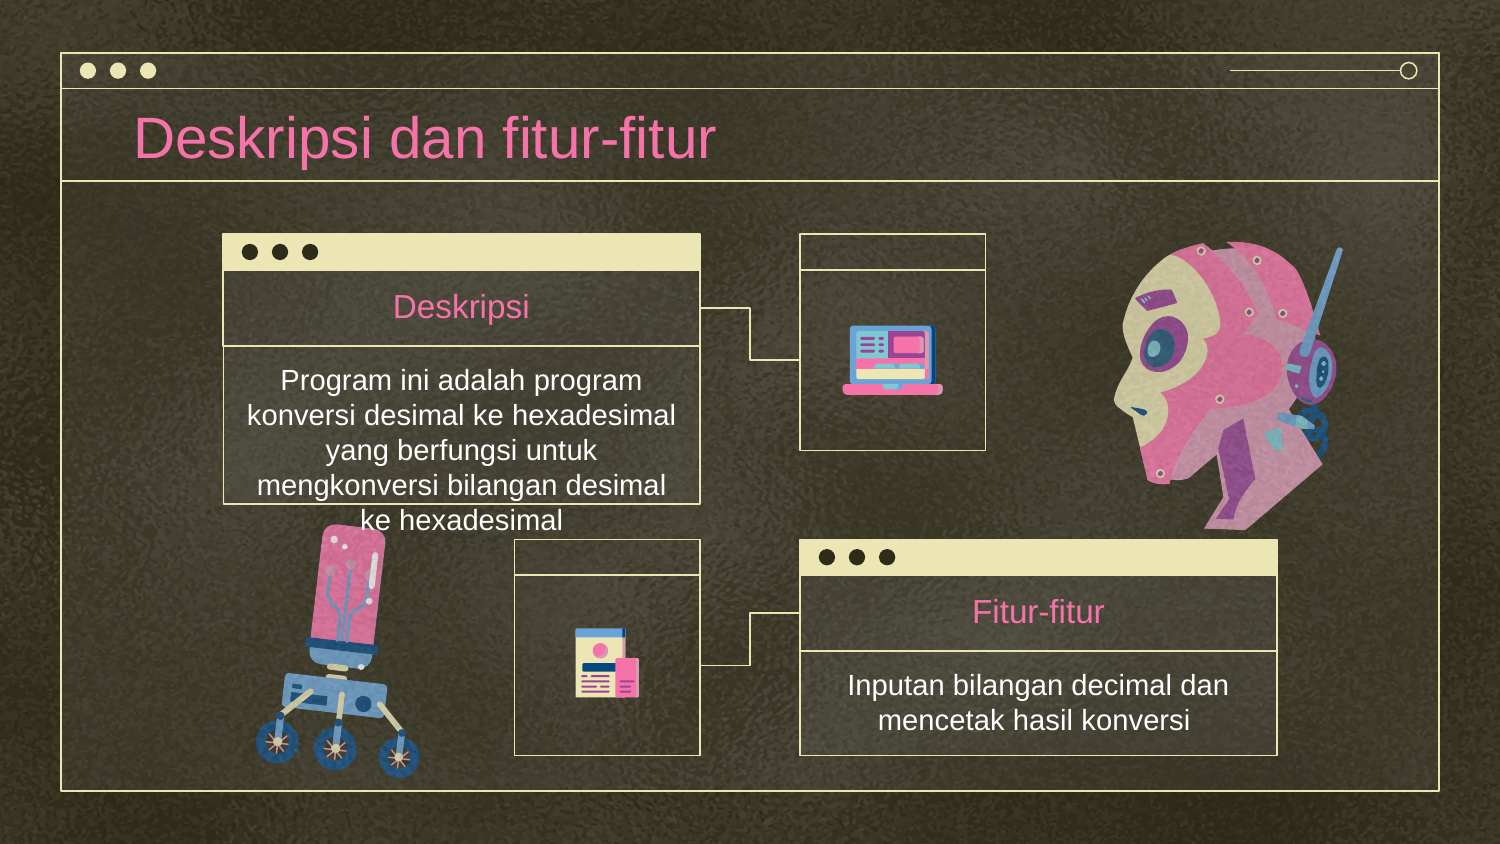

# Deskripsi dan fitur-fitur

Deskripsi

Program ini adalah program konversi desimal ke hexadesimal yang berfungsi untuk mengkonversi bilangan desimal ke hexadesimal

Fitur-fitur

Inputan bilangan decimal dan mencetak hasil konversi